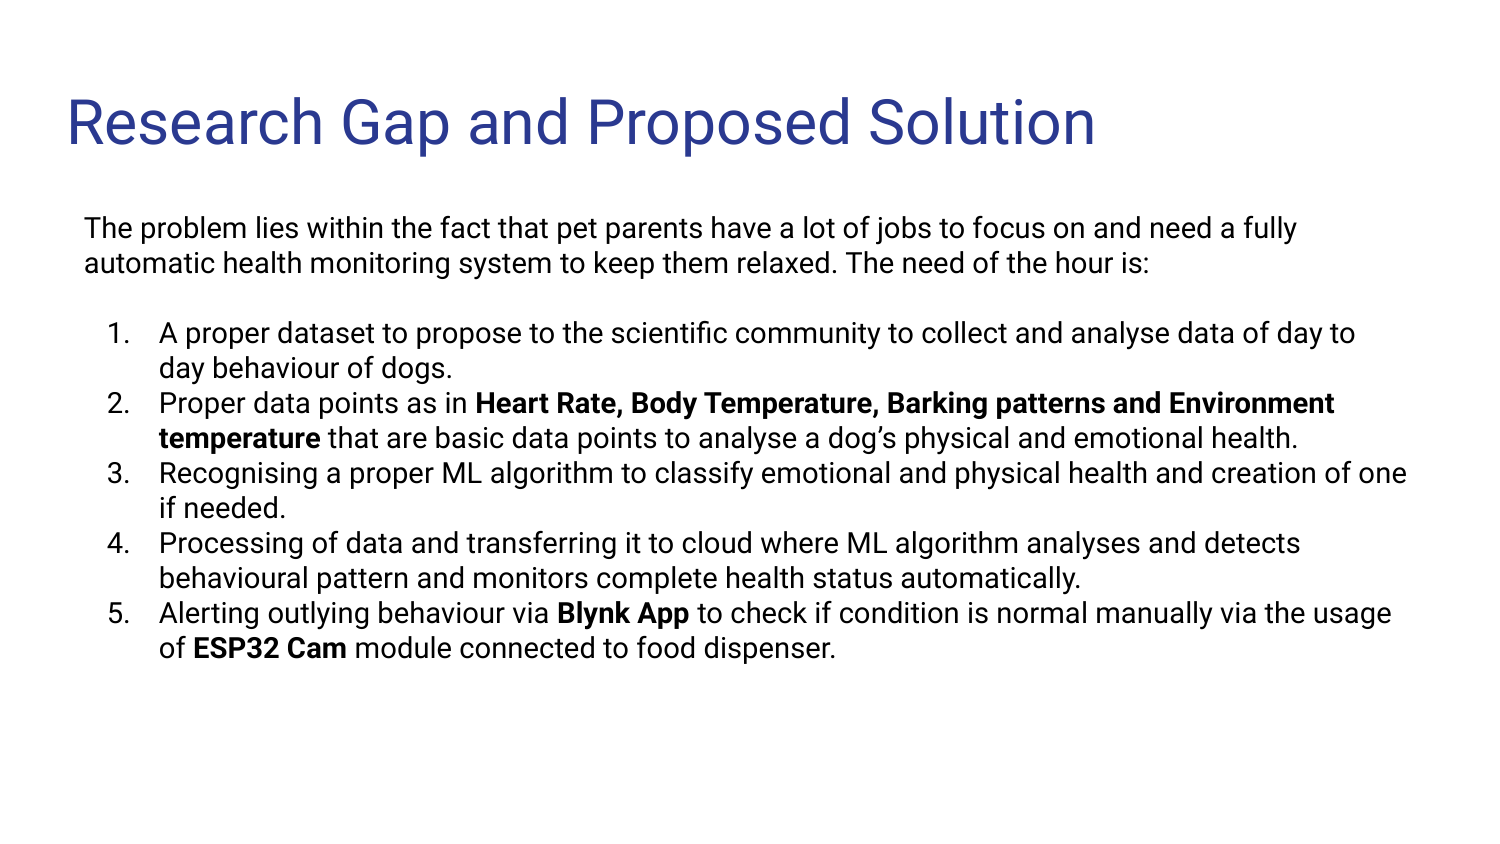

# Research Gap and Proposed Solution
The problem lies within the fact that pet parents have a lot of jobs to focus on and need a fully automatic health monitoring system to keep them relaxed. The need of the hour is:

A proper dataset to propose to the scientific community to collect and analyse data of day to day behaviour of dogs.
Proper data points as in Heart Rate, Body Temperature, Barking patterns and Environment temperature that are basic data points to analyse a dog’s physical and emotional health.
Recognising a proper ML algorithm to classify emotional and physical health and creation of one if needed.
Processing of data and transferring it to cloud where ML algorithm analyses and detects behavioural pattern and monitors complete health status automatically.
Alerting outlying behaviour via Blynk App to check if condition is normal manually via the usage of ESP32 Cam module connected to food dispenser.